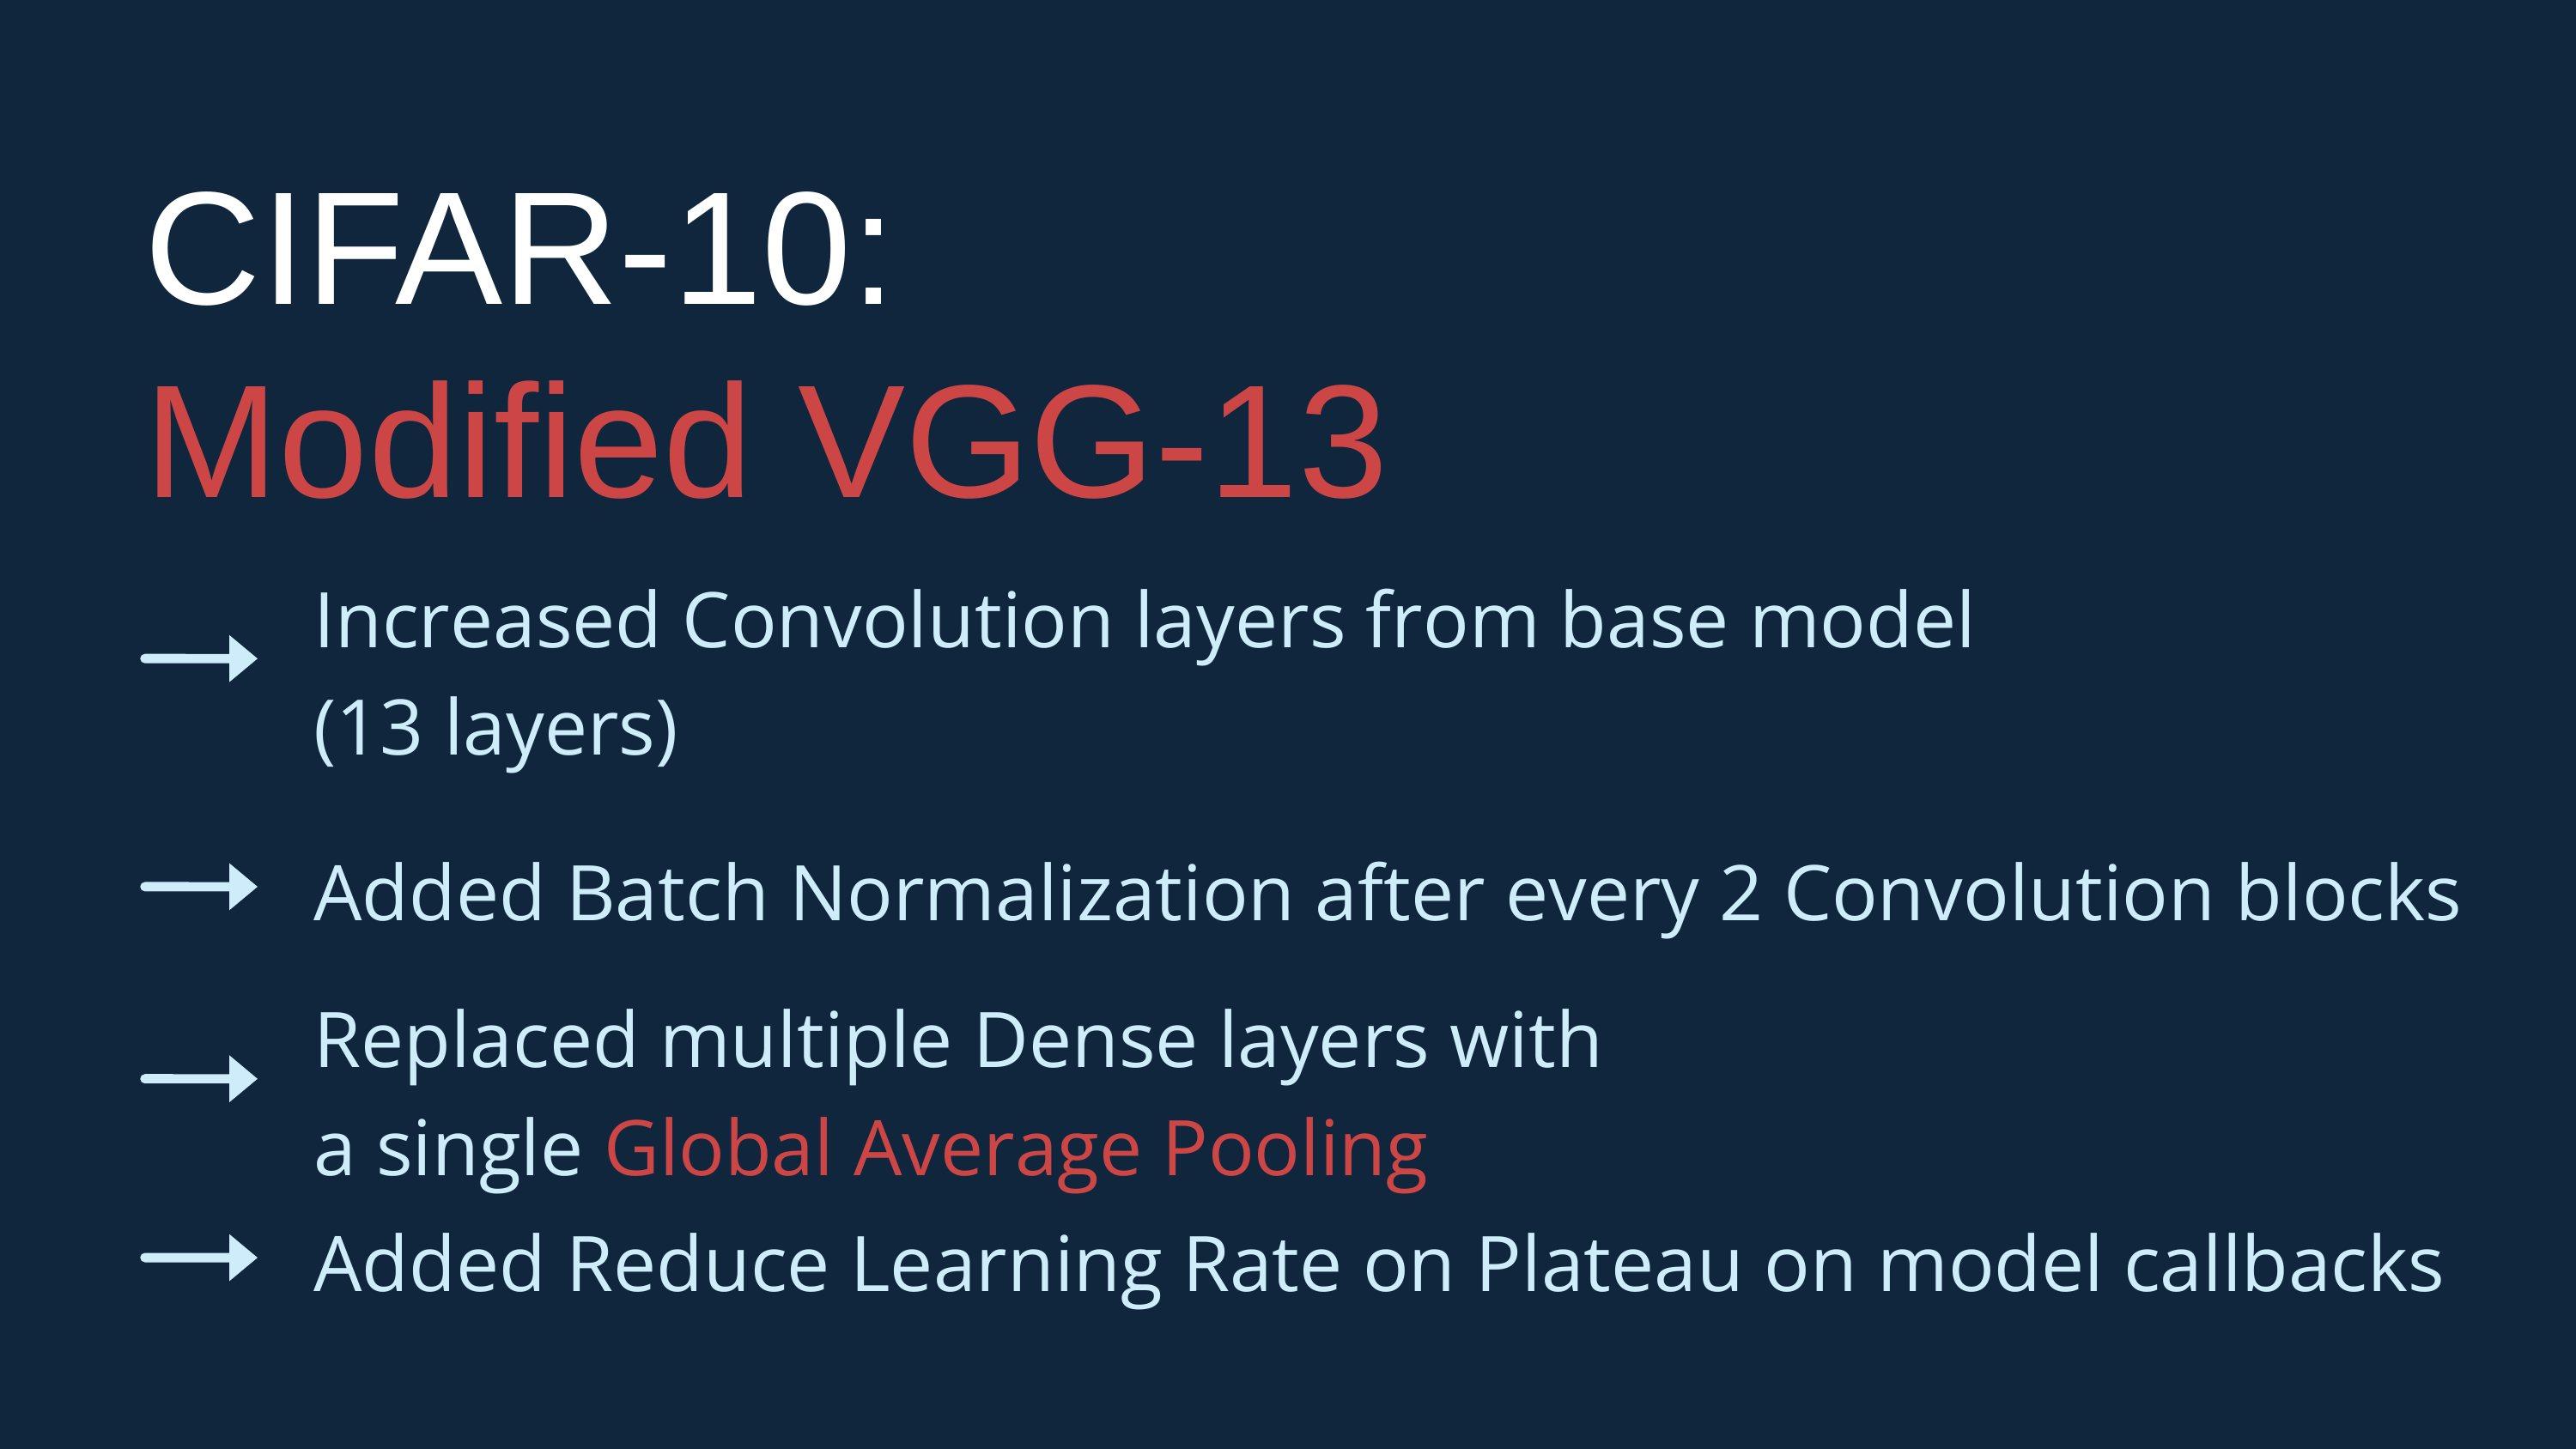

CIFAR-10:
Modified VGG-13

Increased Convolution layers from base model
(13 layers)

Added Batch Normalization after every 2 Convolution blocks

Replaced multiple Dense layers with
a single Global Average Pooling

Added Reduce Learning Rate on Plateau on model callbacks